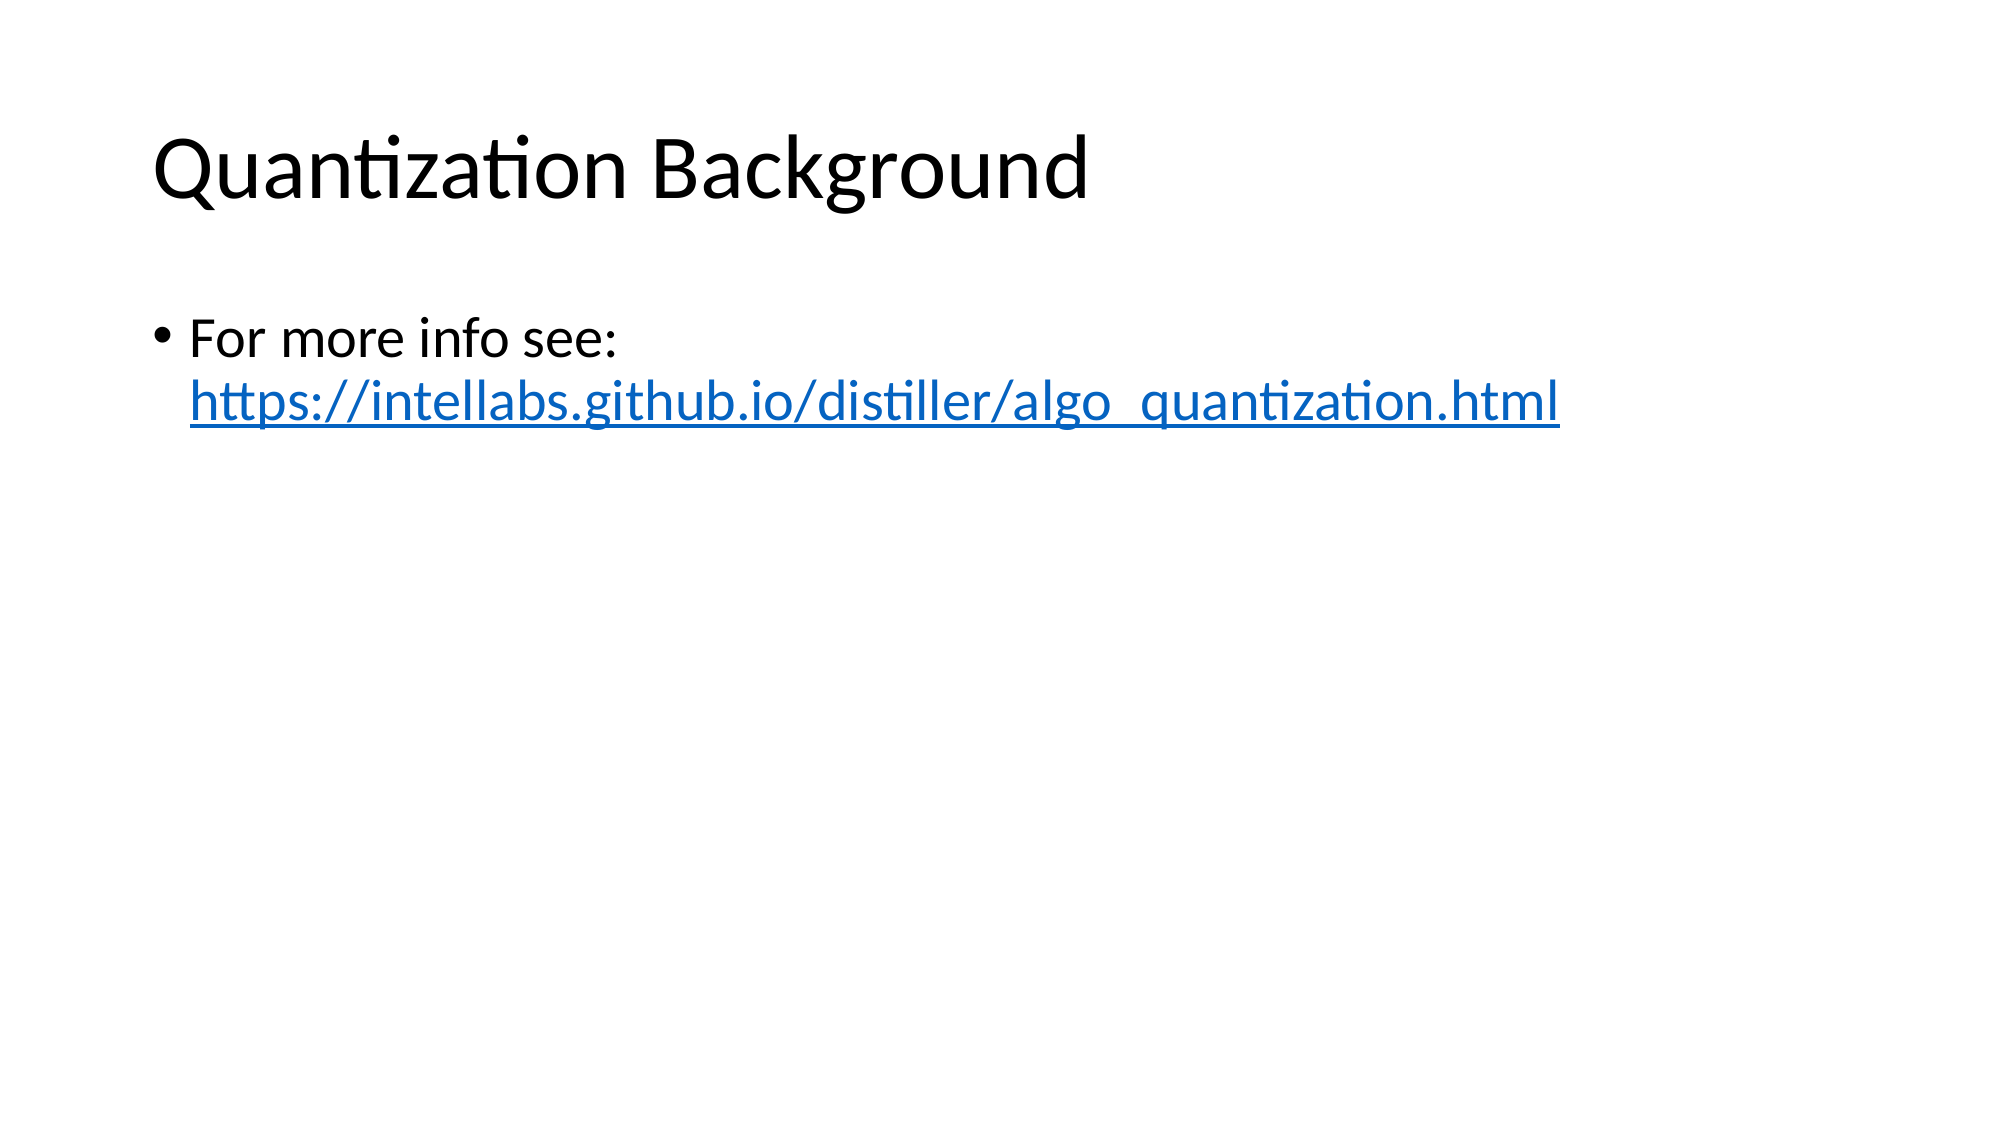

# Quantization Background
For more info see: https://intellabs.github.io/distiller/algo_quantization.html